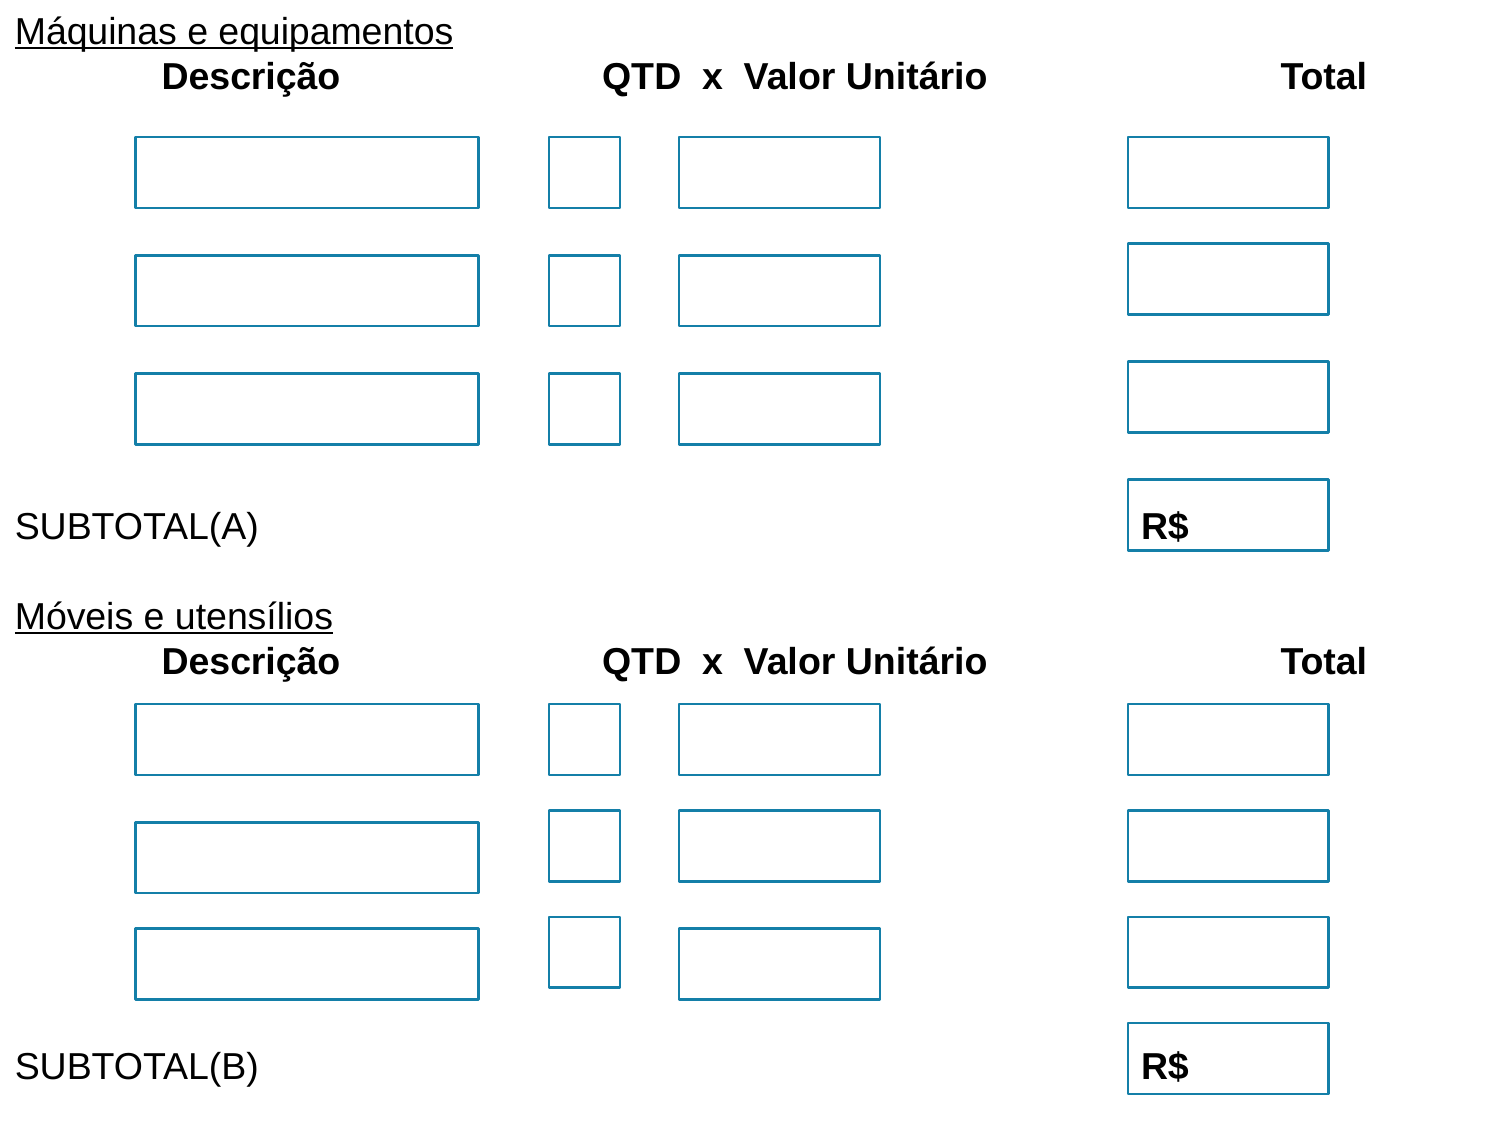

Máquinas e equipamentos
              Descrição                         QTD  x  Valor Unitário                            Total

SUBTOTAL(A)                                                                                    R$

Móveis e utensílios
              Descrição                         QTD  x  Valor Unitário                            Total

SUBTOTAL(B)                                                                                    R$